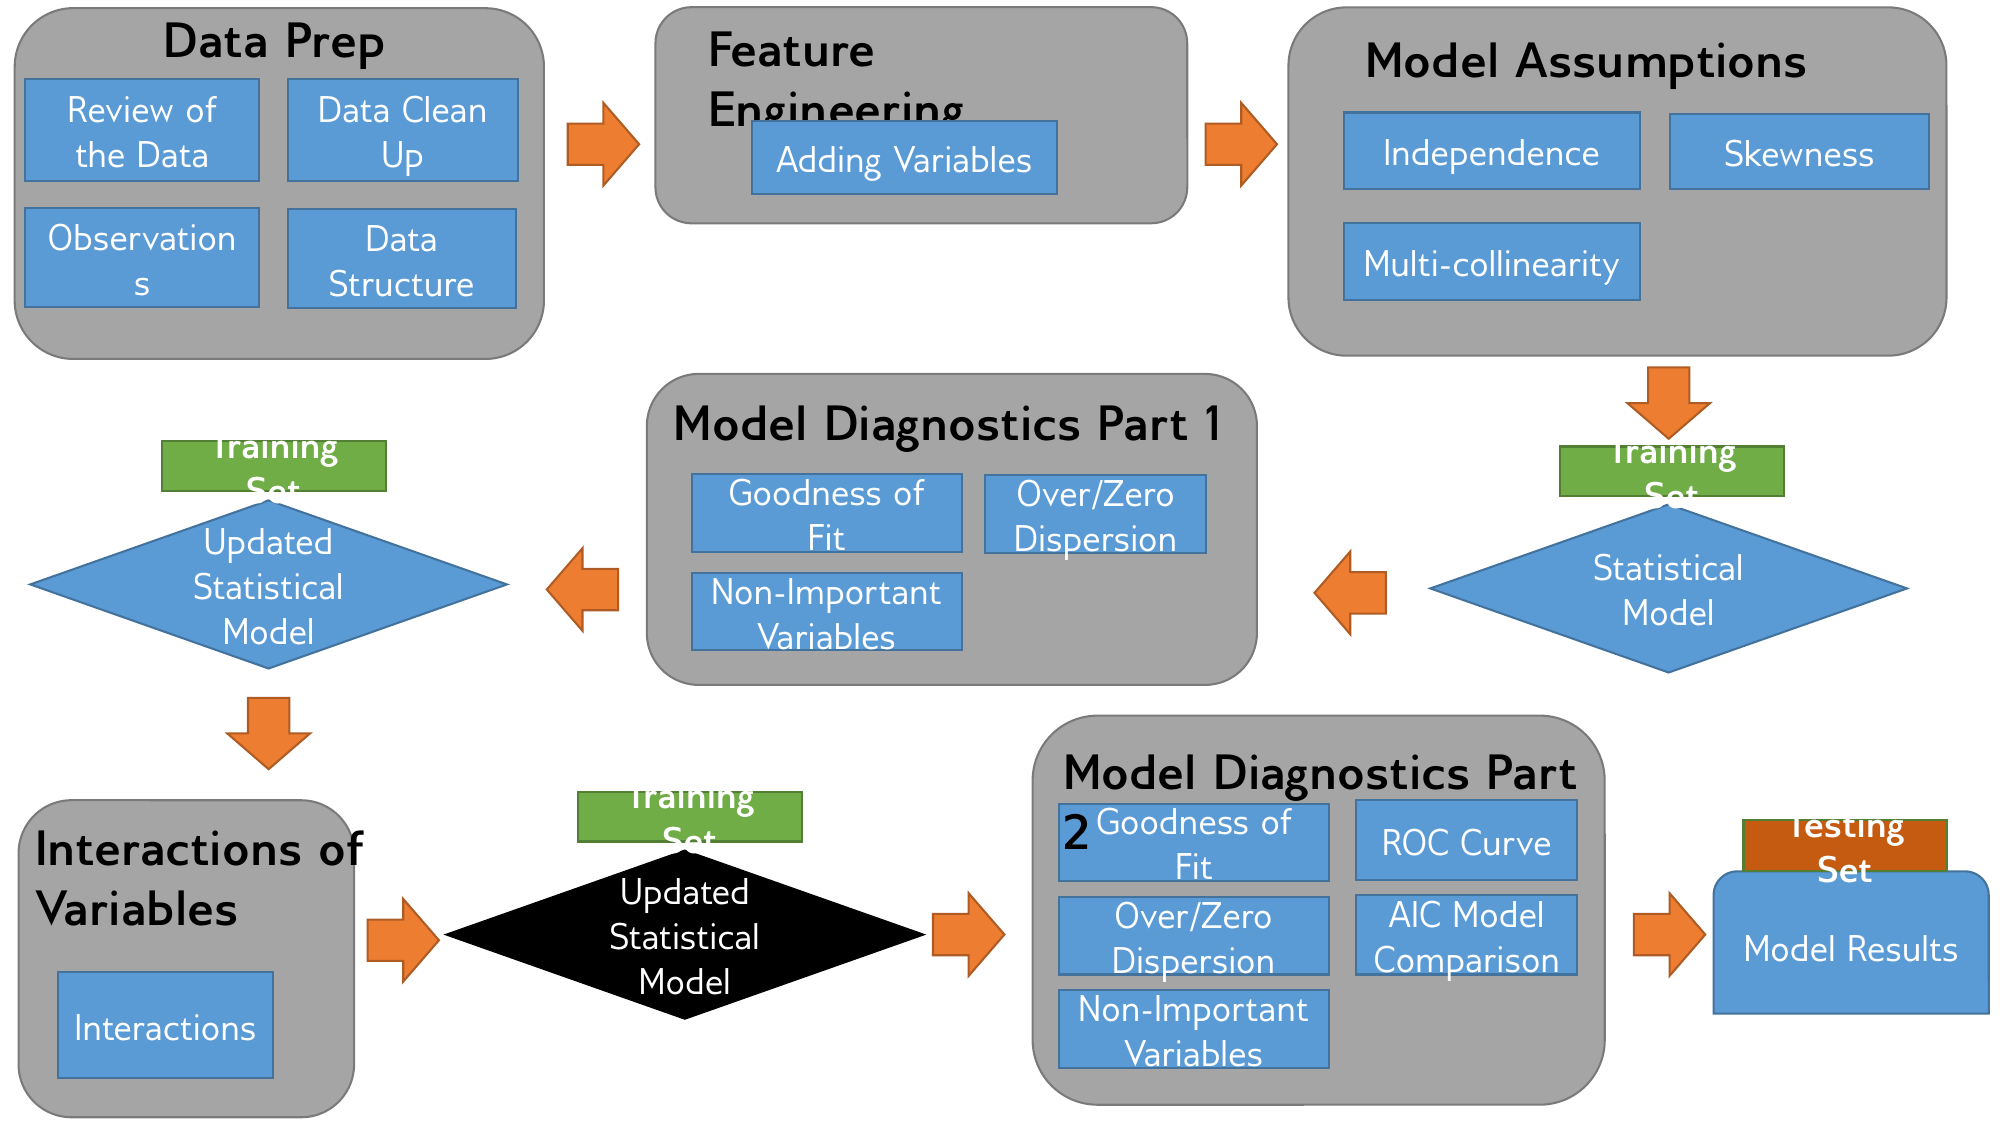

Data Prep

Review of the Data
Data Clean Up
Data Structure

Feature Engineering
Adding Variables

Model Assumptions
Independence
Skewness
Multi-collinearity

Observations

Goodness of Fit
Over/Zero Dispersion
Non-Important Variables
Model Diagnostics Part 1
Training Set
Training Set
Updated Statistical Model
Statistical Model

Goodness of Fit
Over/Zero Dispersion
Non-Important Variables
Model Diagnostics Part 2
ROC Curve
AIC Model Comparison
Training Set

Interactions of Variables
Interactions
Testing Set
Model Results
Updated Statistical Model